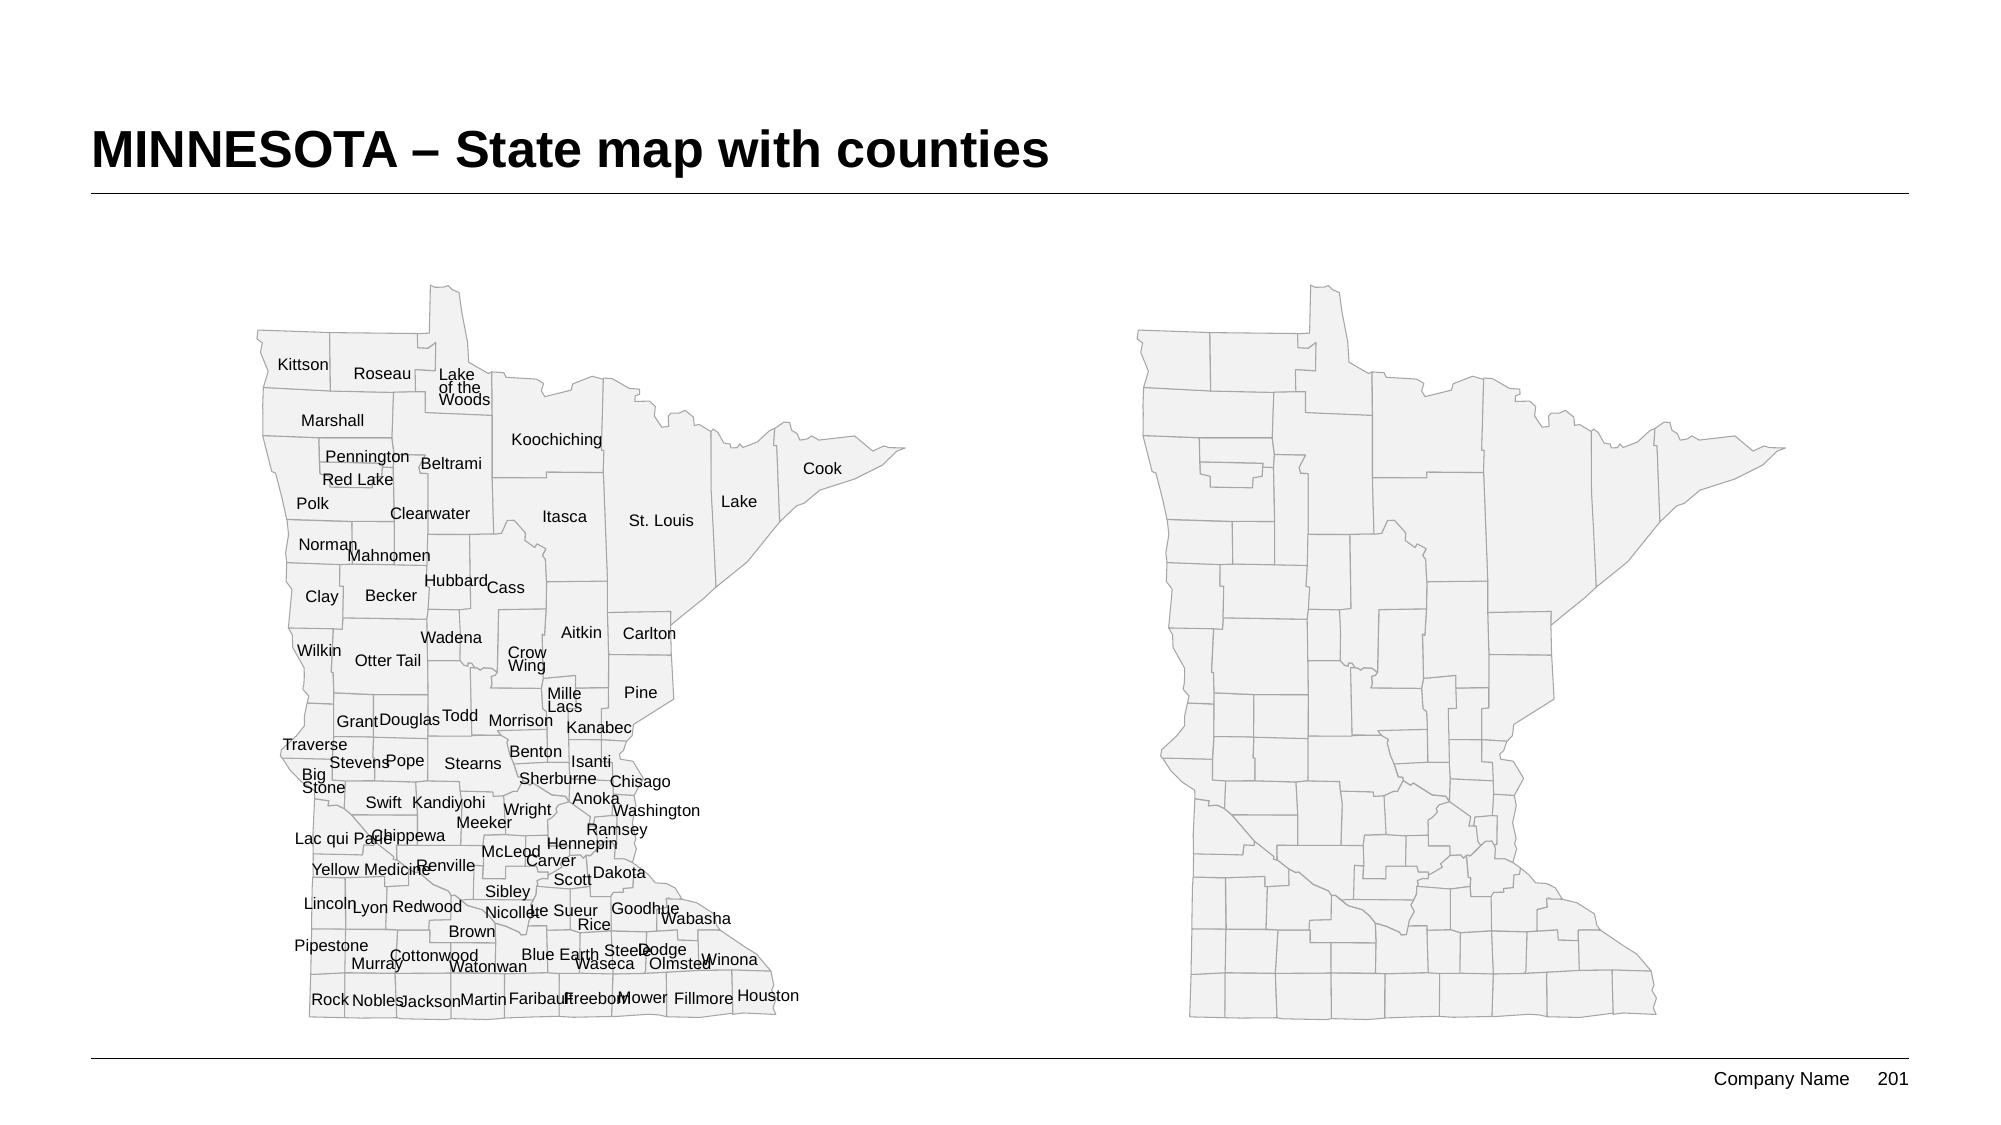

# MINNESOTA – State map with counties

Kittson
Roseau
Lake
of the
Woods
Marshall
Koochiching
Pennington
Beltrami
Cook
Red Lake
Lake
Polk
Clearwater
Itasca
St. Louis
Norman
Mahnomen
Hubbard
Cass
Becker
Clay
Aitkin
Carlton
Wadena
Wilkin
Crow
Otter Tail
Wing
Pine
Mille
Lacs
Todd
Douglas
Morrison
Grant
Kanabec
Traverse
Benton
Pope
Isanti
Stevens
Stearns
Big
Sherburne
Chisago
Stone
Anoka
Swift
Kandiyohi
Wright
Washington
Meeker
Ramsey
Chippewa
Lac qui Parle
Hennepin
McLeod
Carver
Renville
Yellow Medicine
Dakota
Scott
Sibley
Lincoln
Redwood
Lyon
Goodhue
Le Sueur
Nicollet
Wabasha
Rice
Brown
Pipestone
Dodge
Steele
Blue Earth
Cottonwood
Winona
Murray
Waseca
Olmsted
Watonwan
Houston
Mower
Fillmore
Freeborn
Faribault
Rock
Martin
Nobles
Jackson